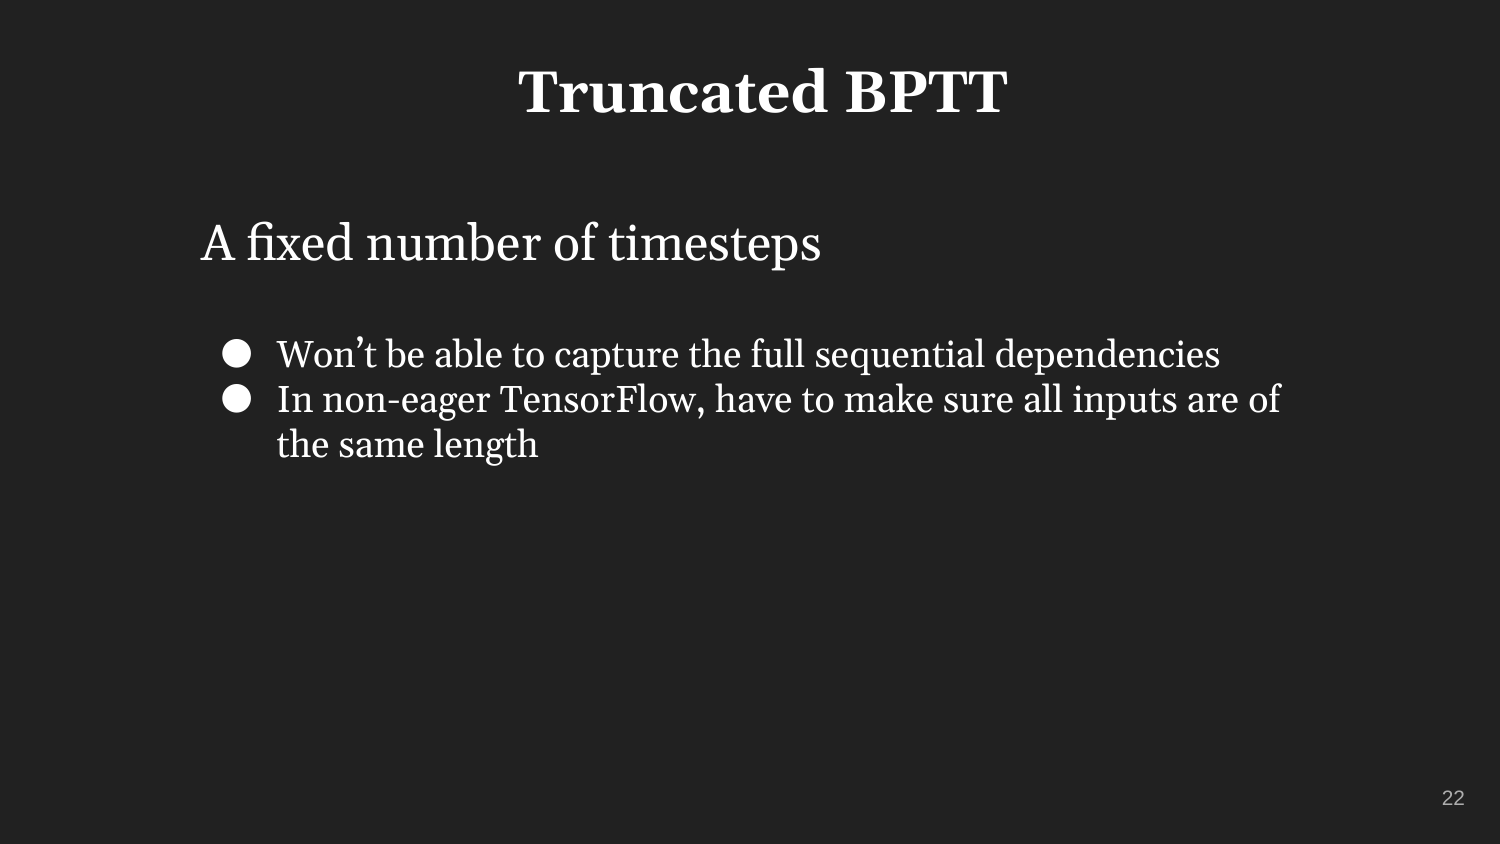

# Truncated BPTT
A fixed number of timesteps

Won’t be able to capture the full sequential dependencies
In non-eager TensorFlow, have to make sure all inputs are of the same length
22